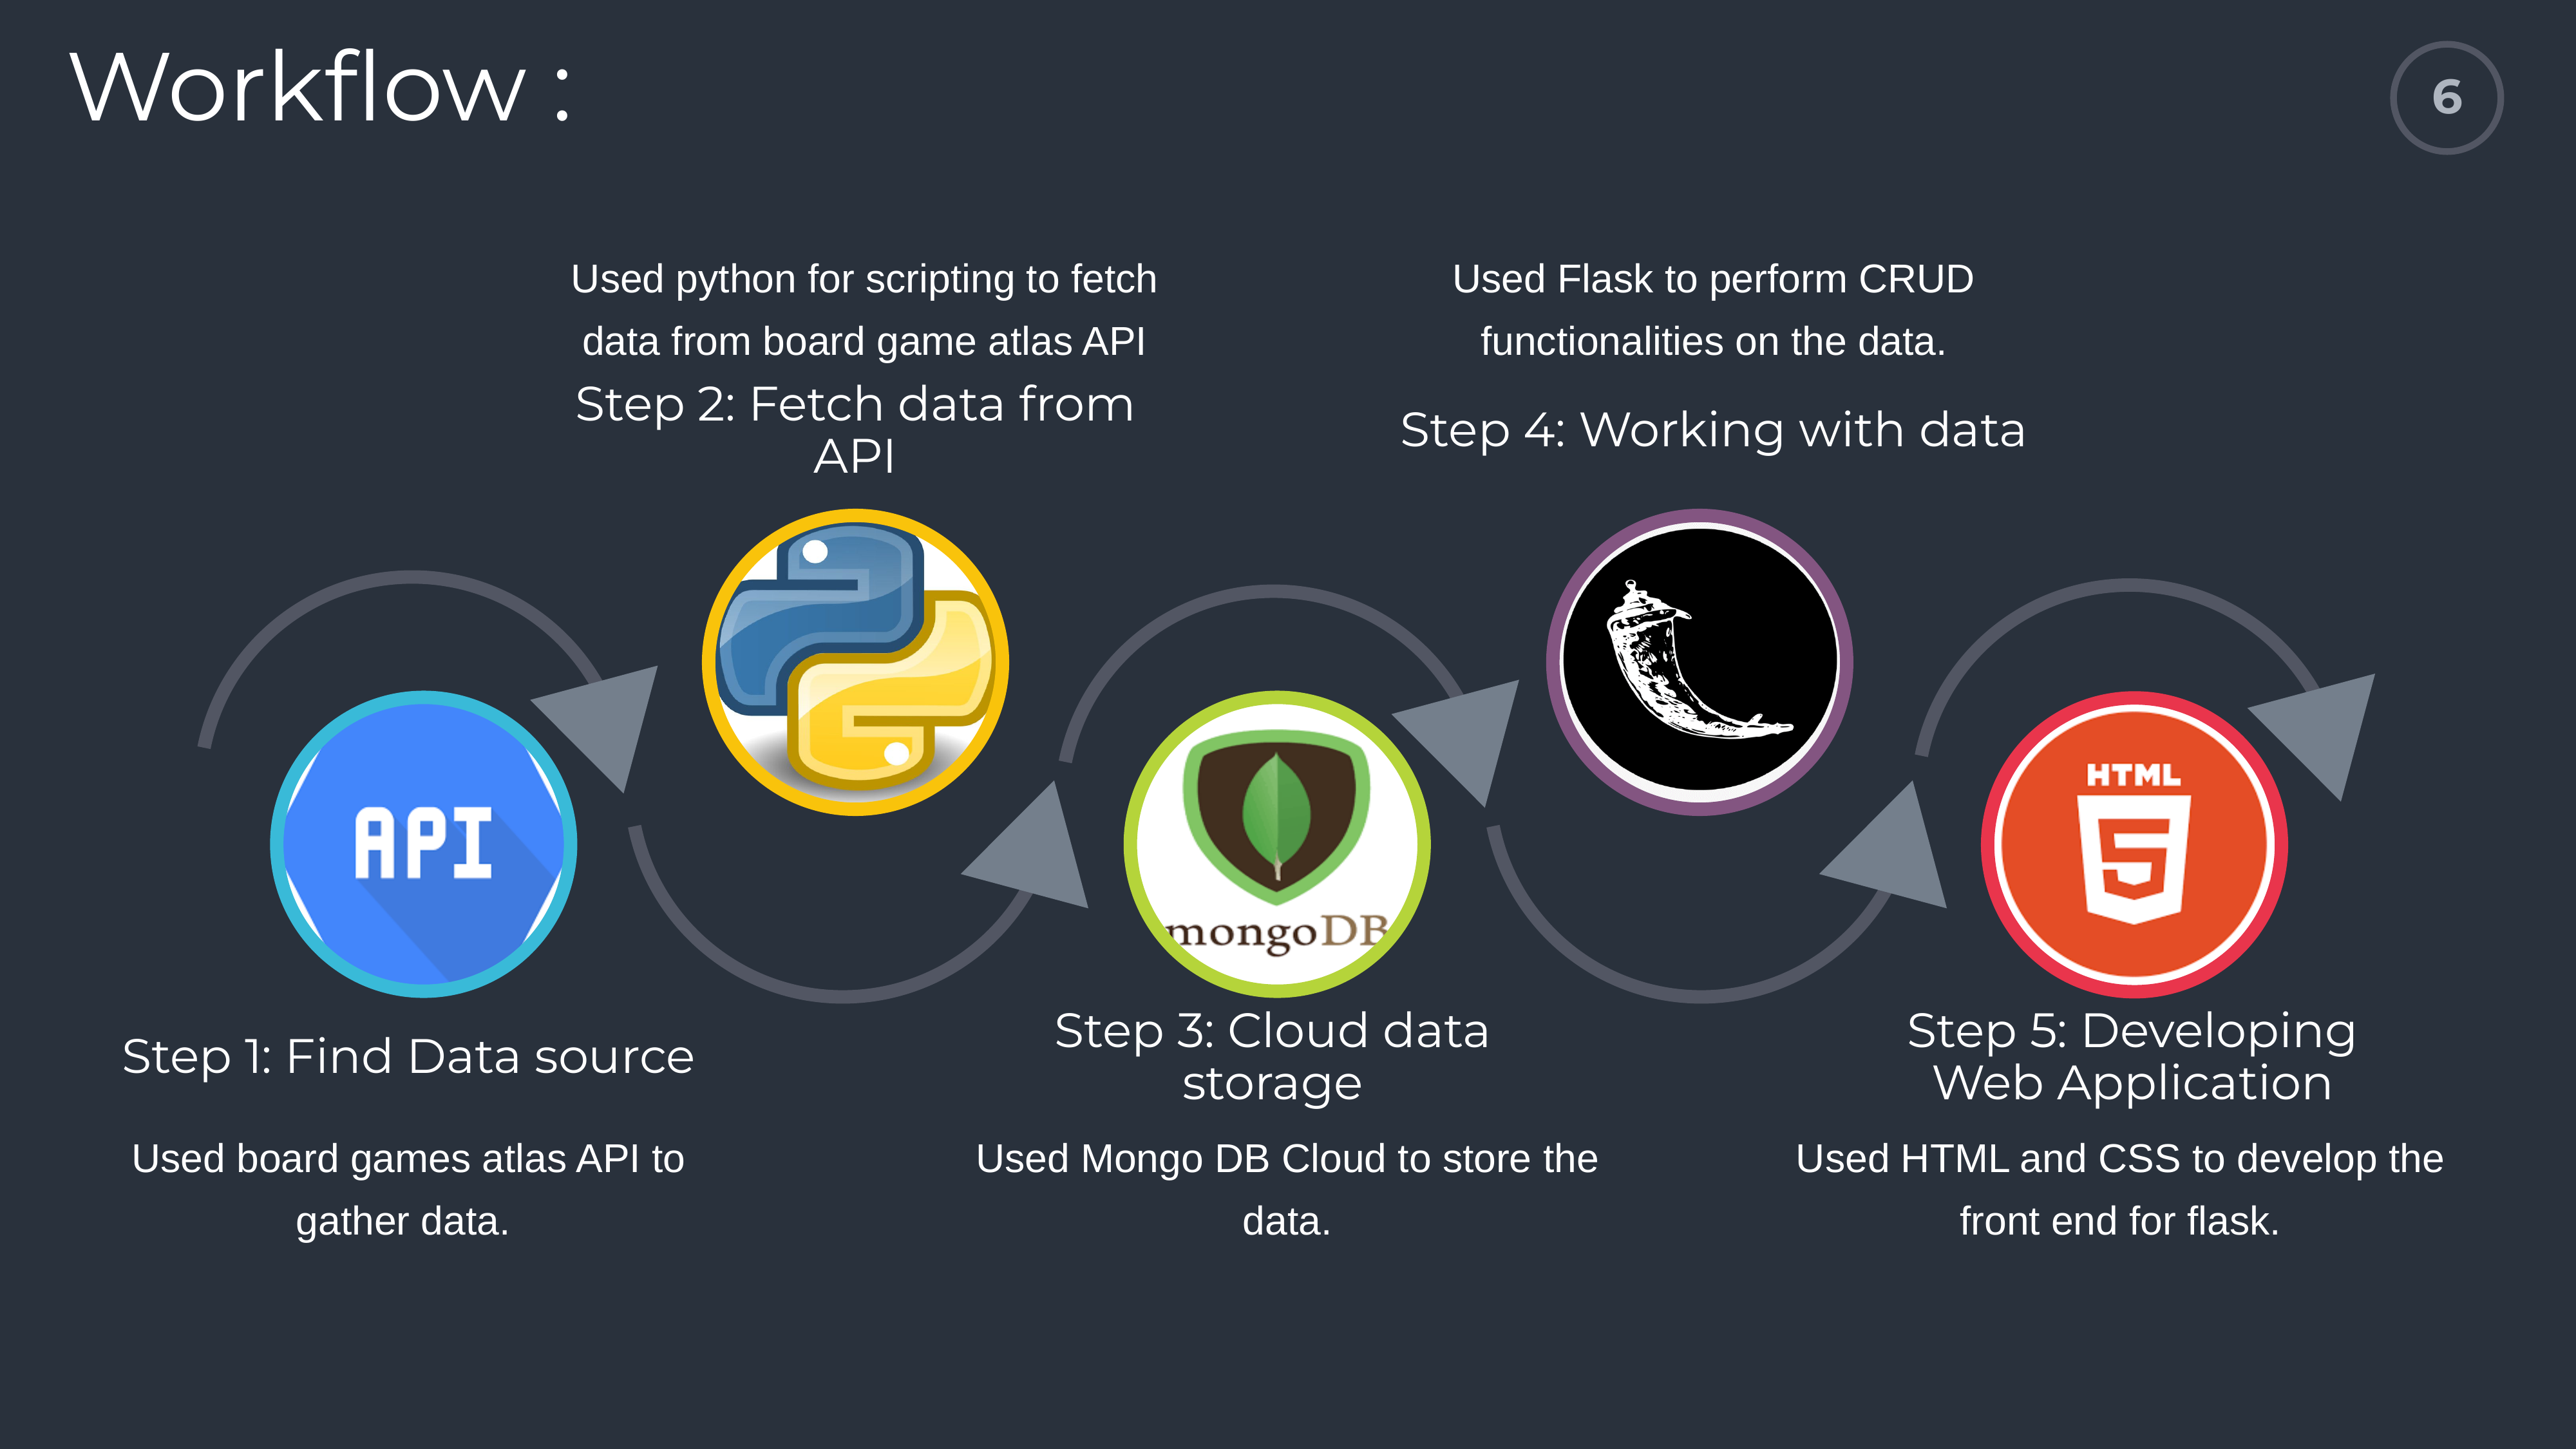

Workflow :
6
Used python for scripting to fetch data from board game atlas API
Used Flask to perform CRUD functionalities on the data.
Step 2: Fetch data from API
Step 4: Working with data

Step 3: Cloud data storage
Step 5: Developing Web Application
Step 1: Find Data source
Used board games atlas API to gather data.
Used Mongo DB Cloud to store the data.
Used HTML and CSS to develop the front end for flask.